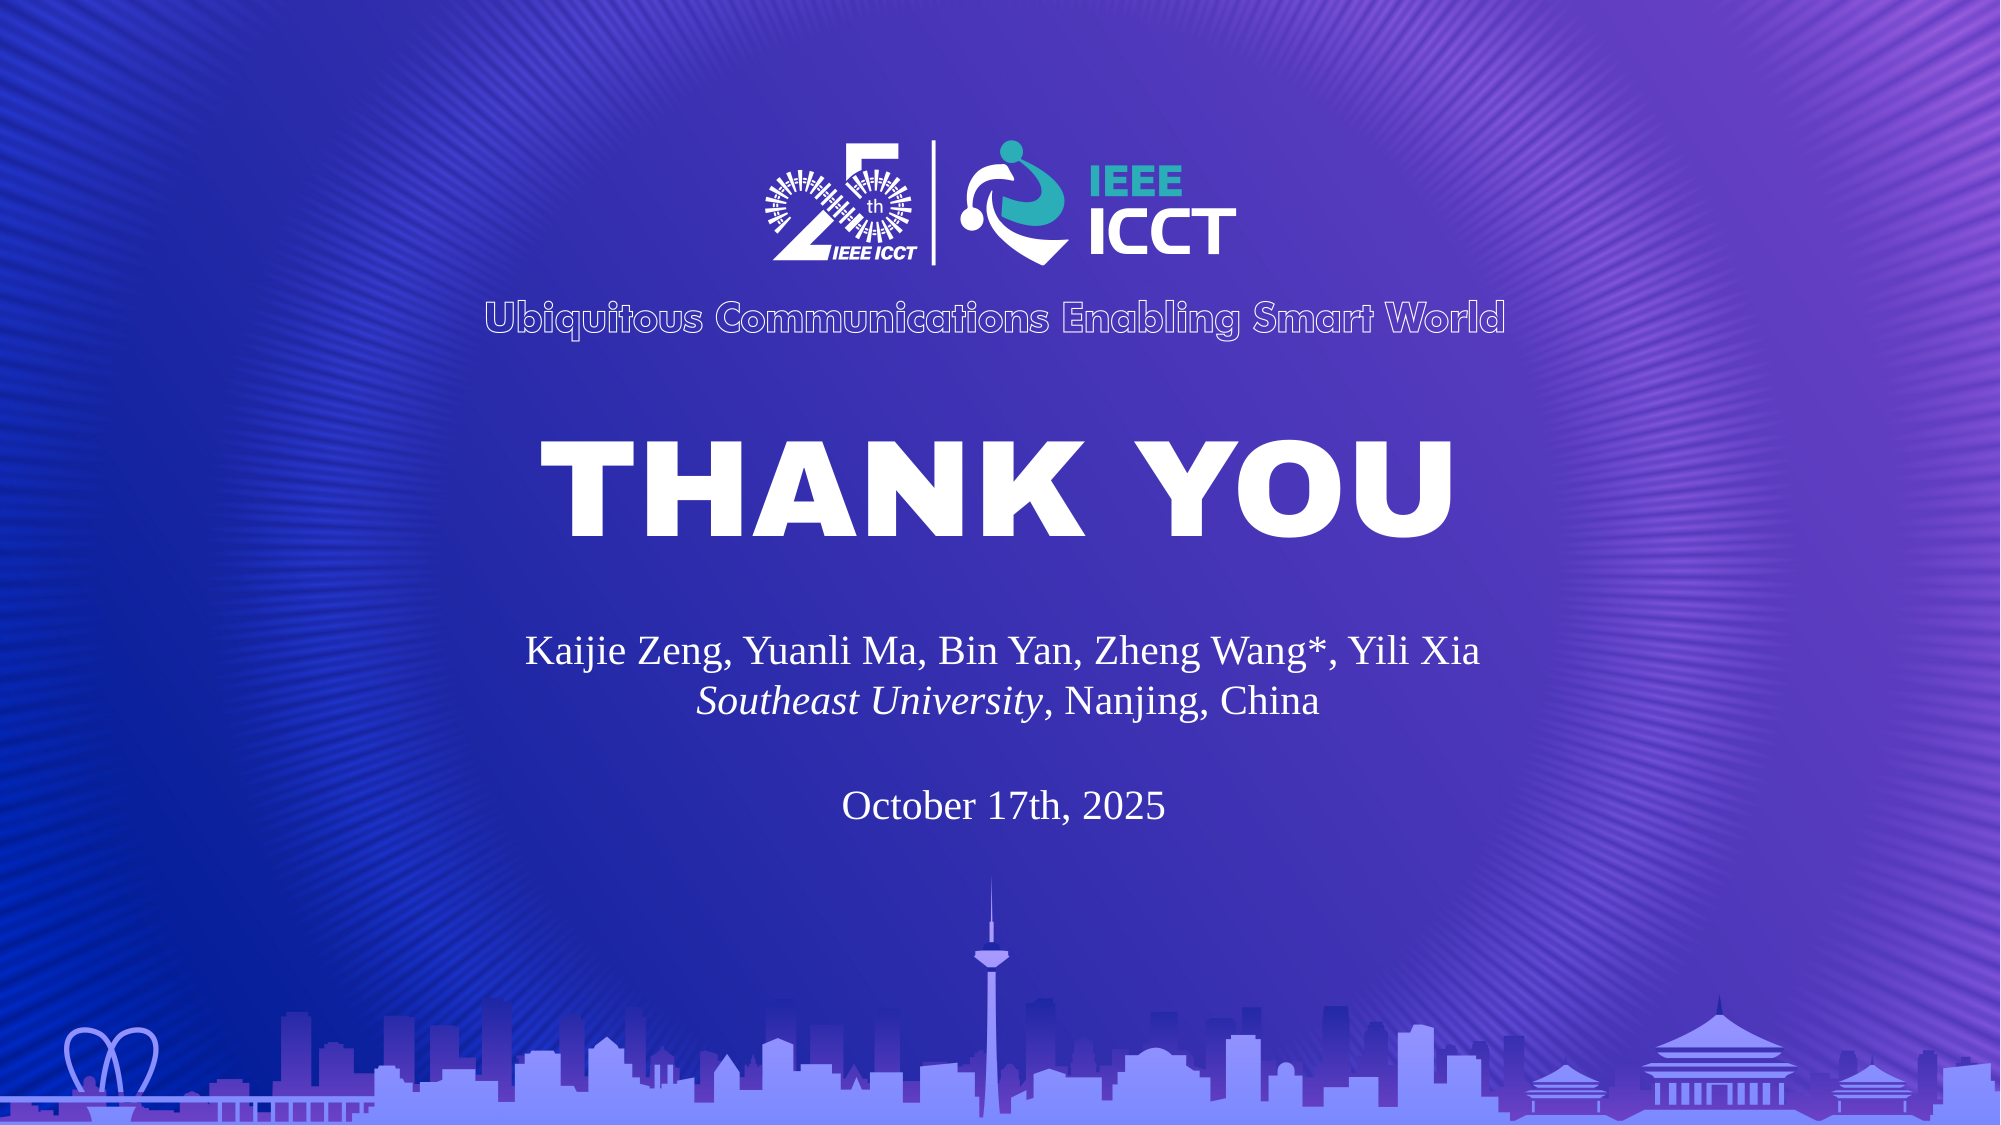

THANK YOU
Kaijie Zeng, Yuanli Ma, Bin Yan, Zheng Wang*, Yili Xia
Southeast University, Nanjing, China

October 17th, 2025